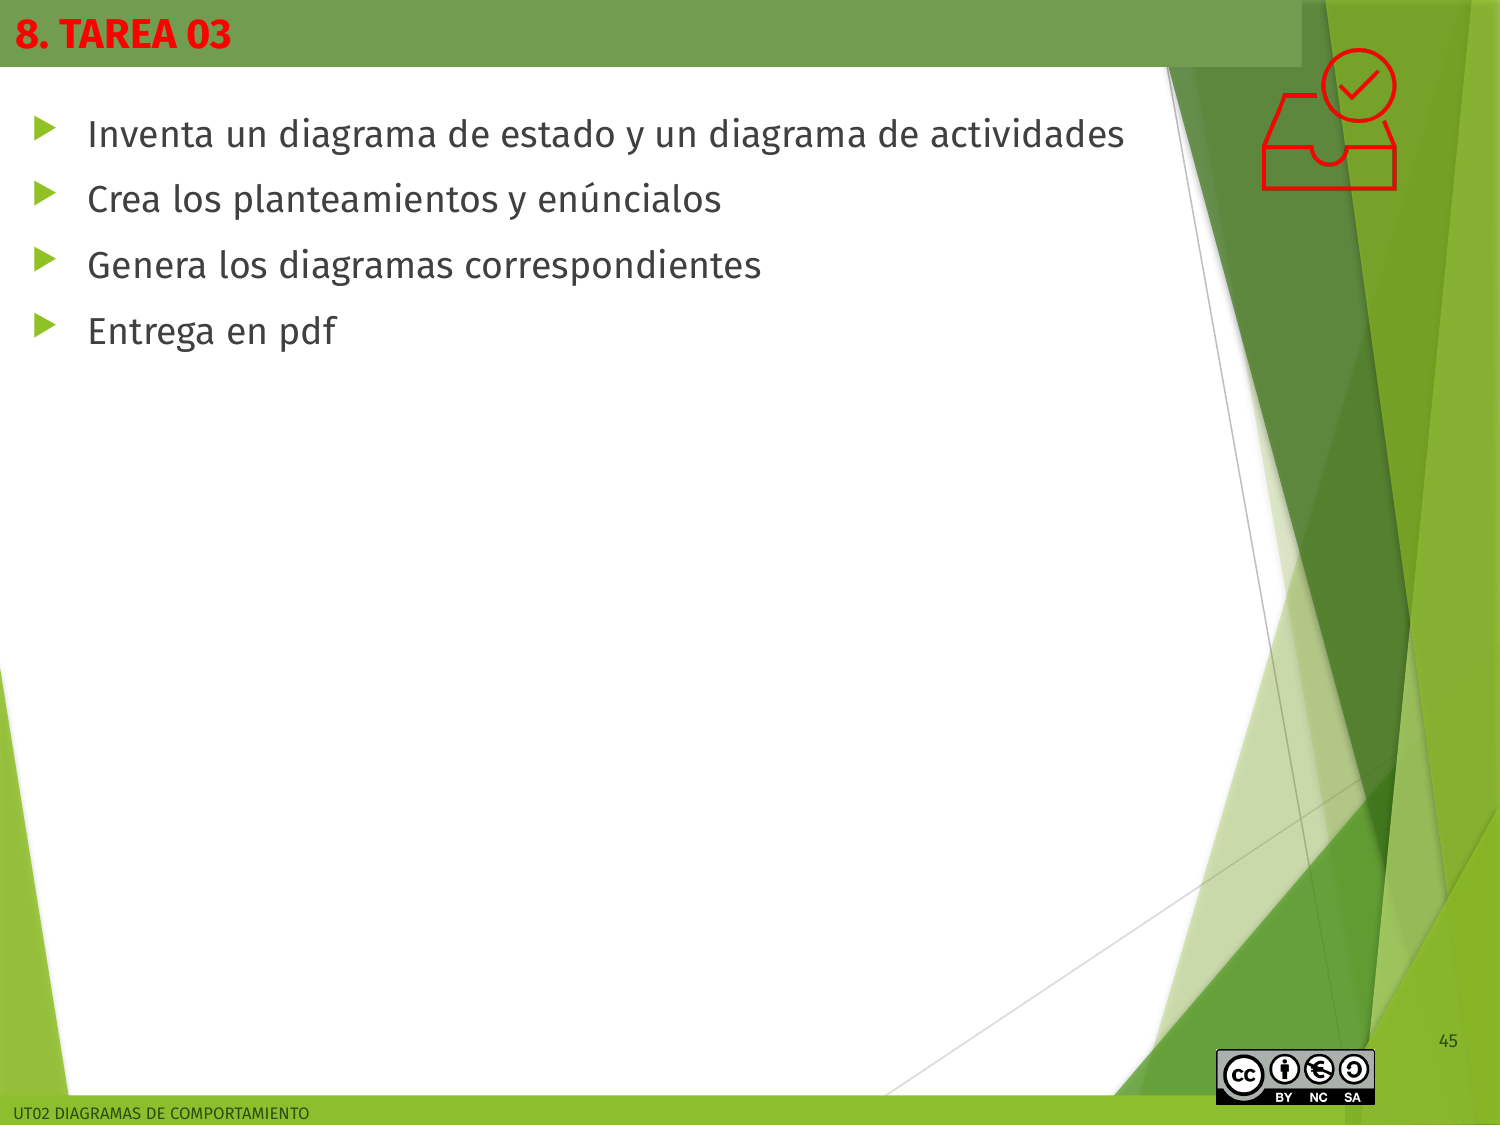

# 8. TAREA 03
Inventa un diagrama de estado y un diagrama de actividades
Crea los planteamientos y enúncialos
Genera los diagramas correspondientes
Entrega en pdf
45